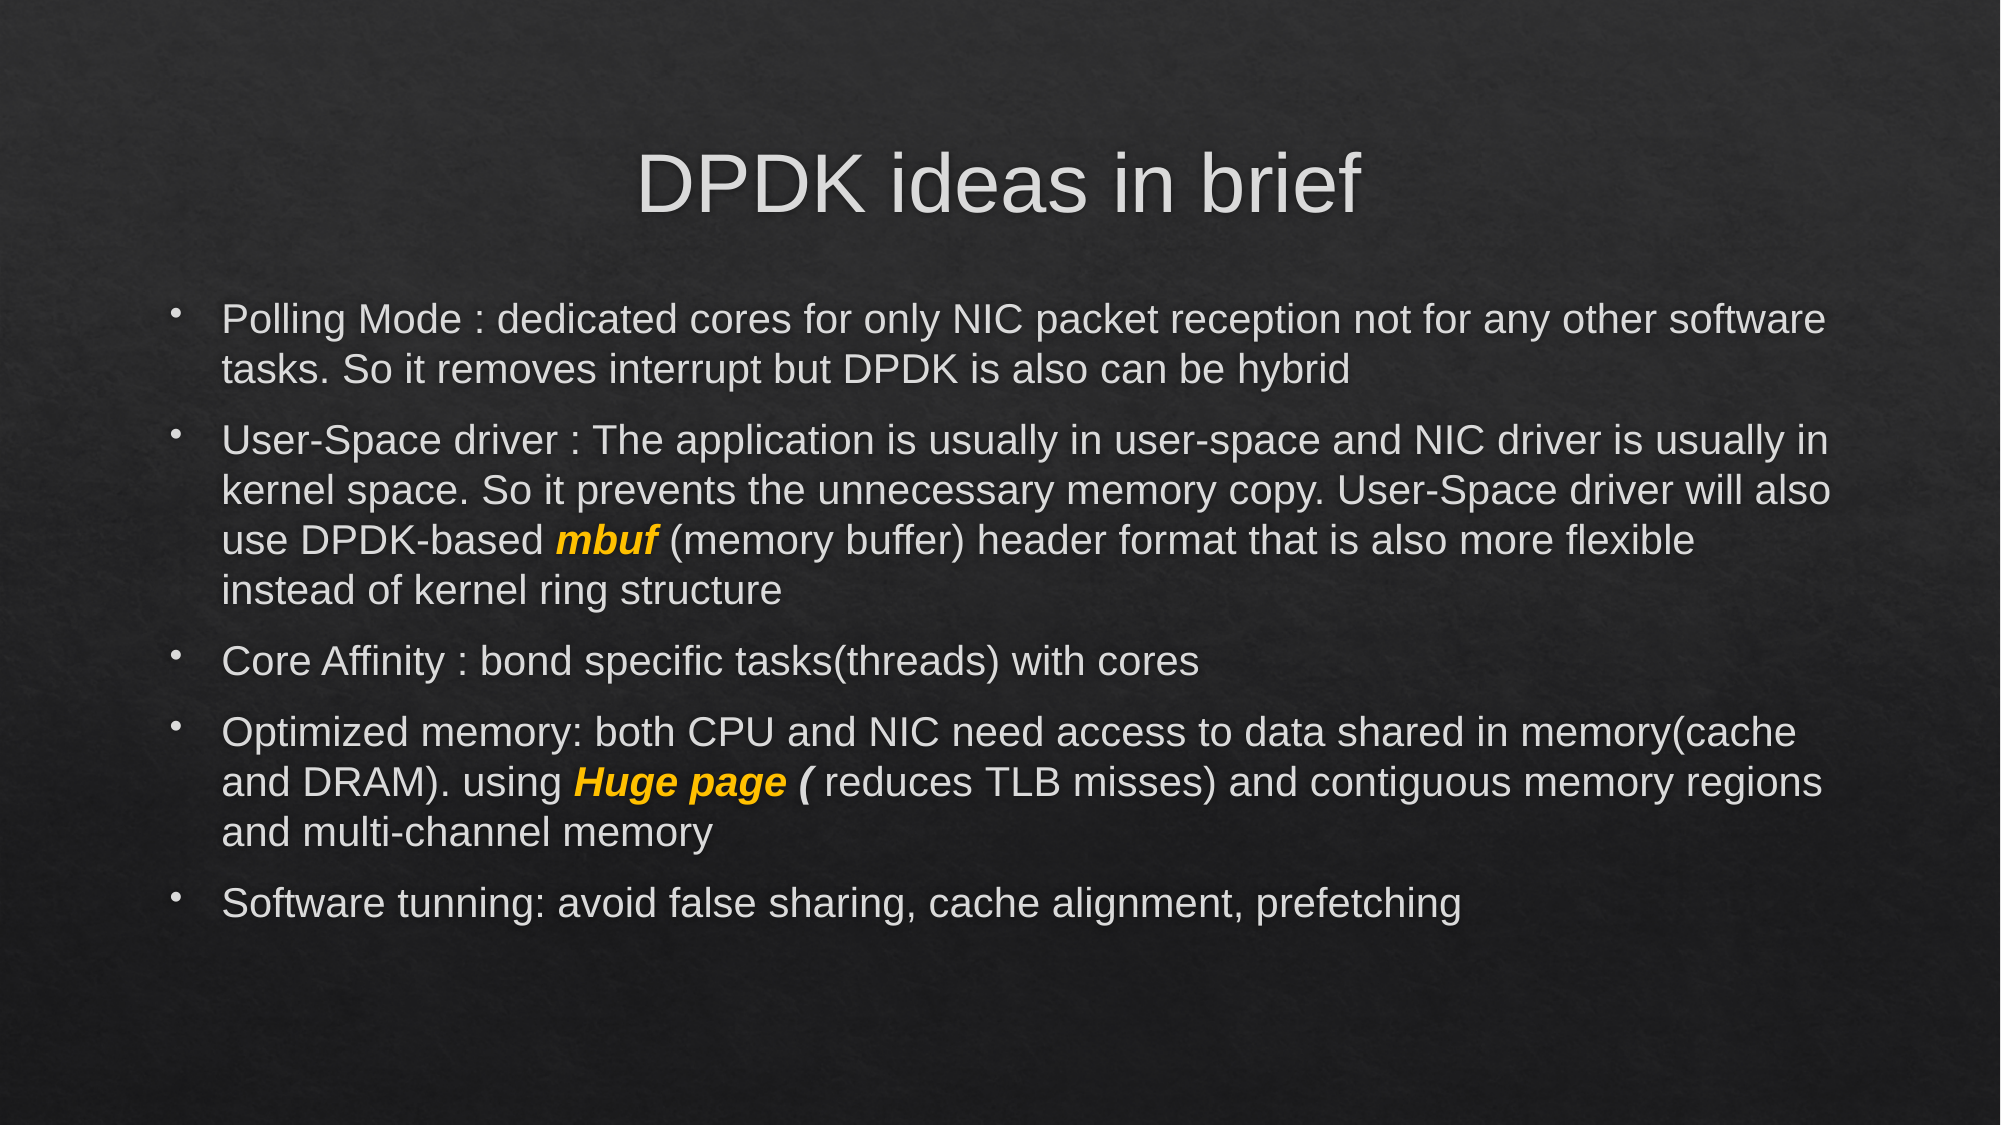

# DPDK ideas in brief
Polling Mode : dedicated cores for only NIC packet reception not for any other software tasks. So it removes interrupt but DPDK is also can be hybrid
User-Space driver : The application is usually in user-space and NIC driver is usually in kernel space. So it prevents the unnecessary memory copy. User-Space driver will also use DPDK-based mbuf (memory buffer) header format that is also more flexible instead of kernel ring structure
Core Affinity : bond specific tasks(threads) with cores
Optimized memory: both CPU and NIC need access to data shared in memory(cache and DRAM). using Huge page ( reduces TLB misses) and contiguous memory regions and multi-channel memory
Software tunning: avoid false sharing, cache alignment, prefetching